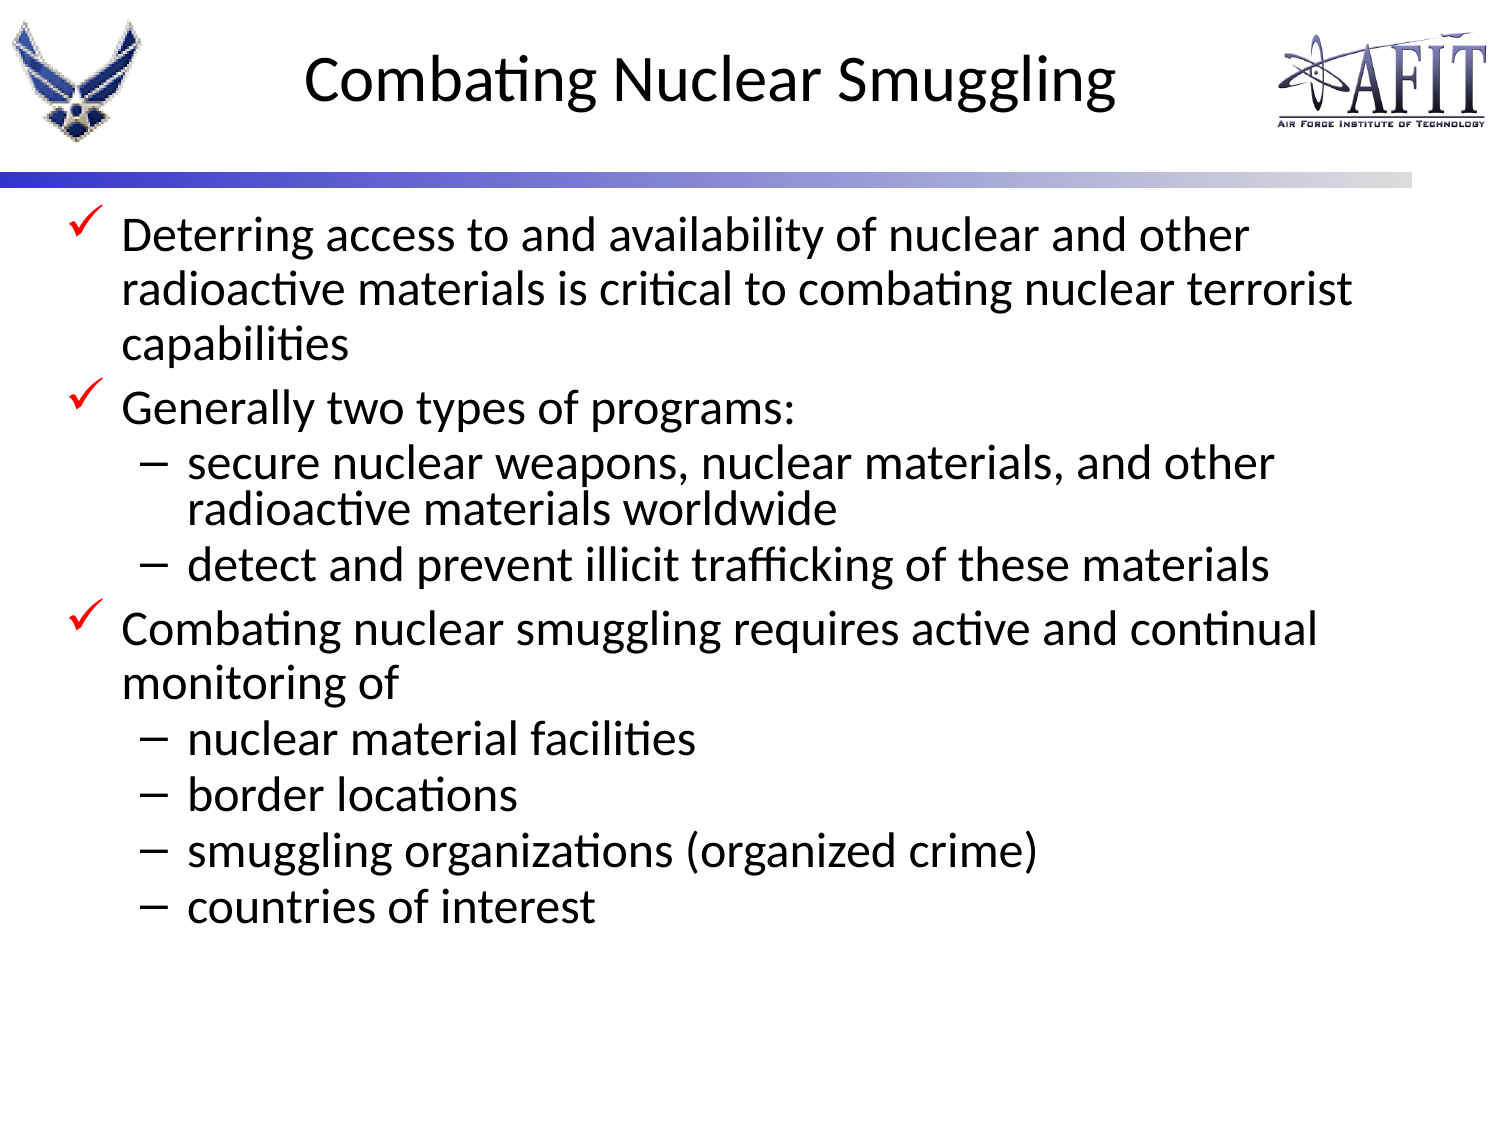

# Combating Nuclear Smuggling
Deterring access to and availability of nuclear and other radioactive materials is critical to combating nuclear terrorist capabilities
Generally two types of programs:
secure nuclear weapons, nuclear materials, and other radioactive materials worldwide
detect and prevent illicit trafficking of these materials
Combating nuclear smuggling requires active and continual monitoring of
nuclear material facilities
border locations
smuggling organizations (organized crime)
countries of interest